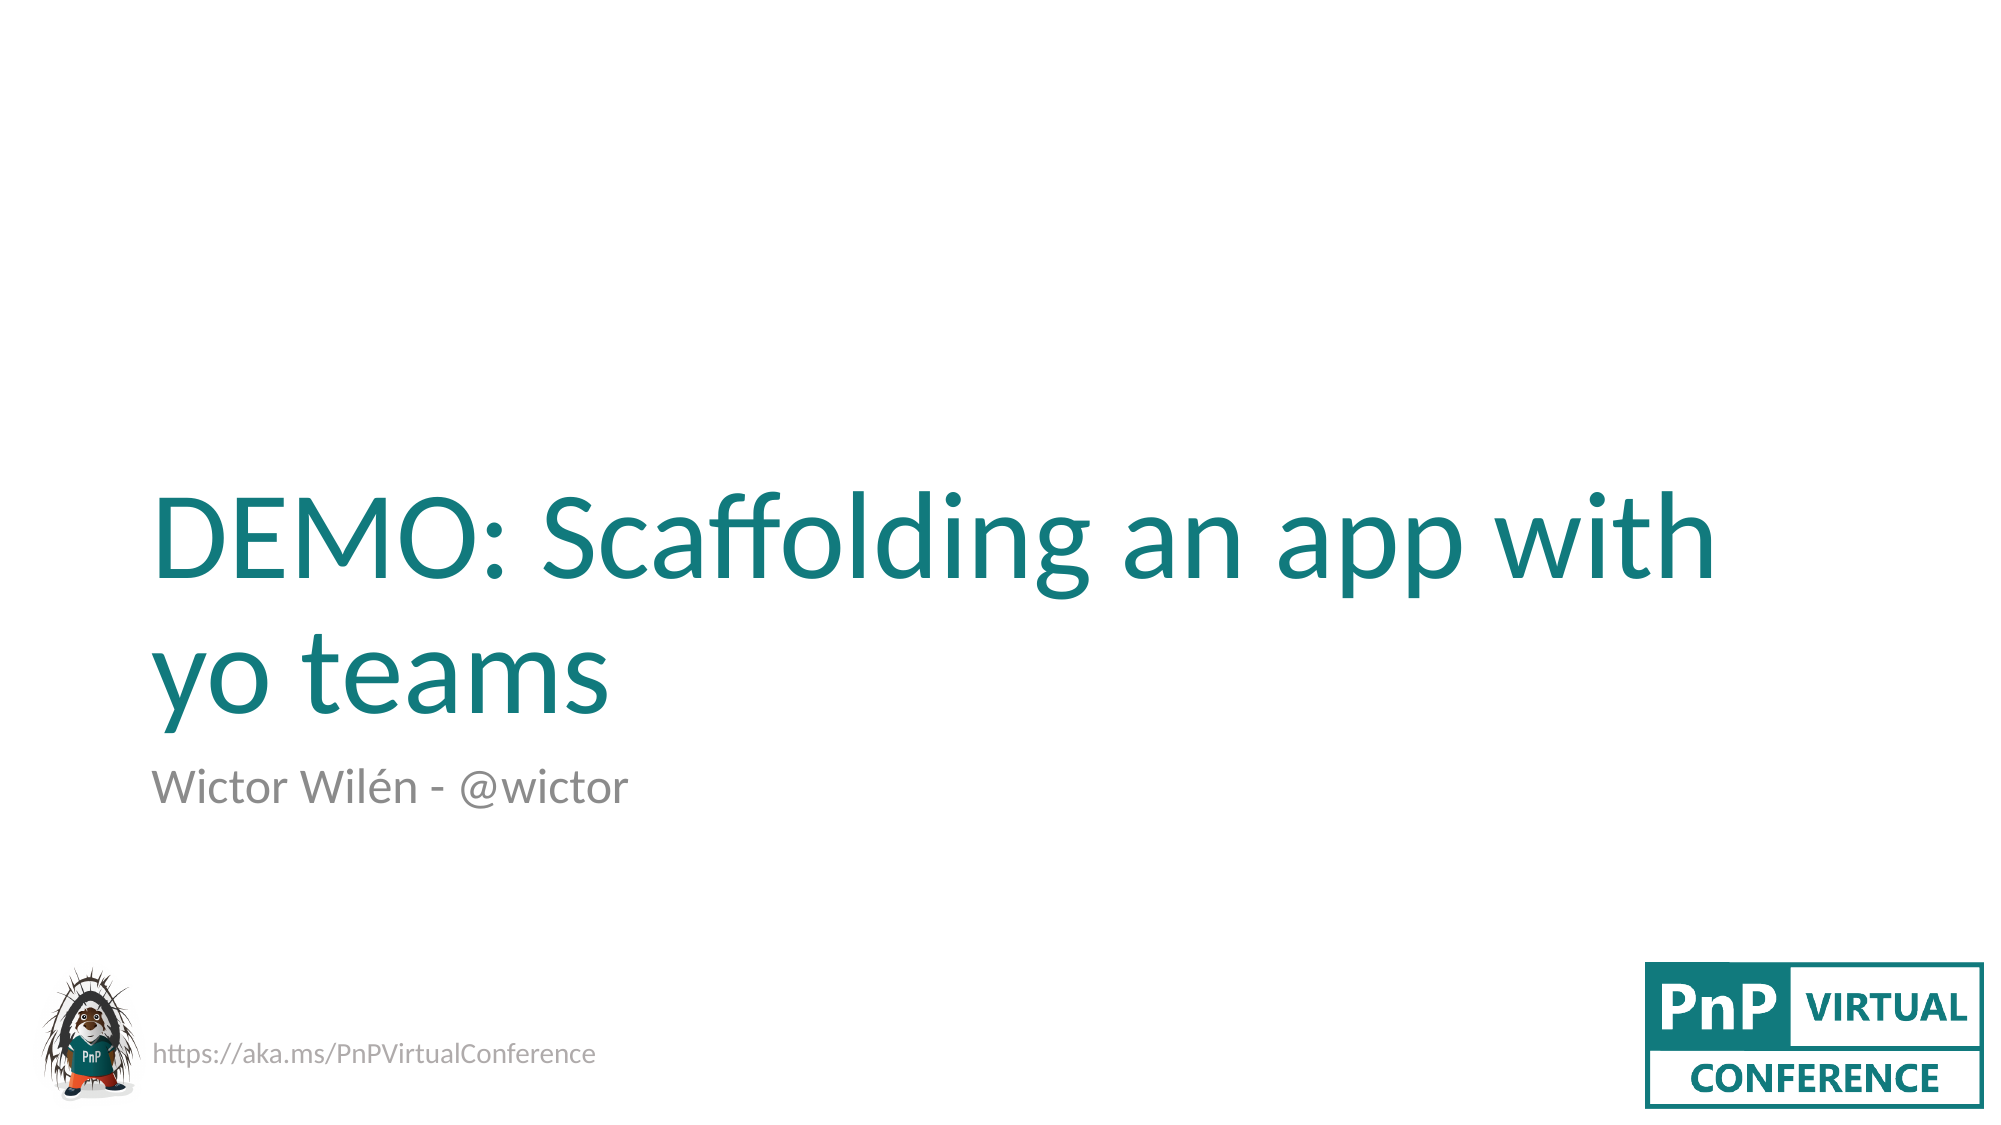

# DEMO: Scaffolding an app with yo teams
Wictor Wilén - @wictor